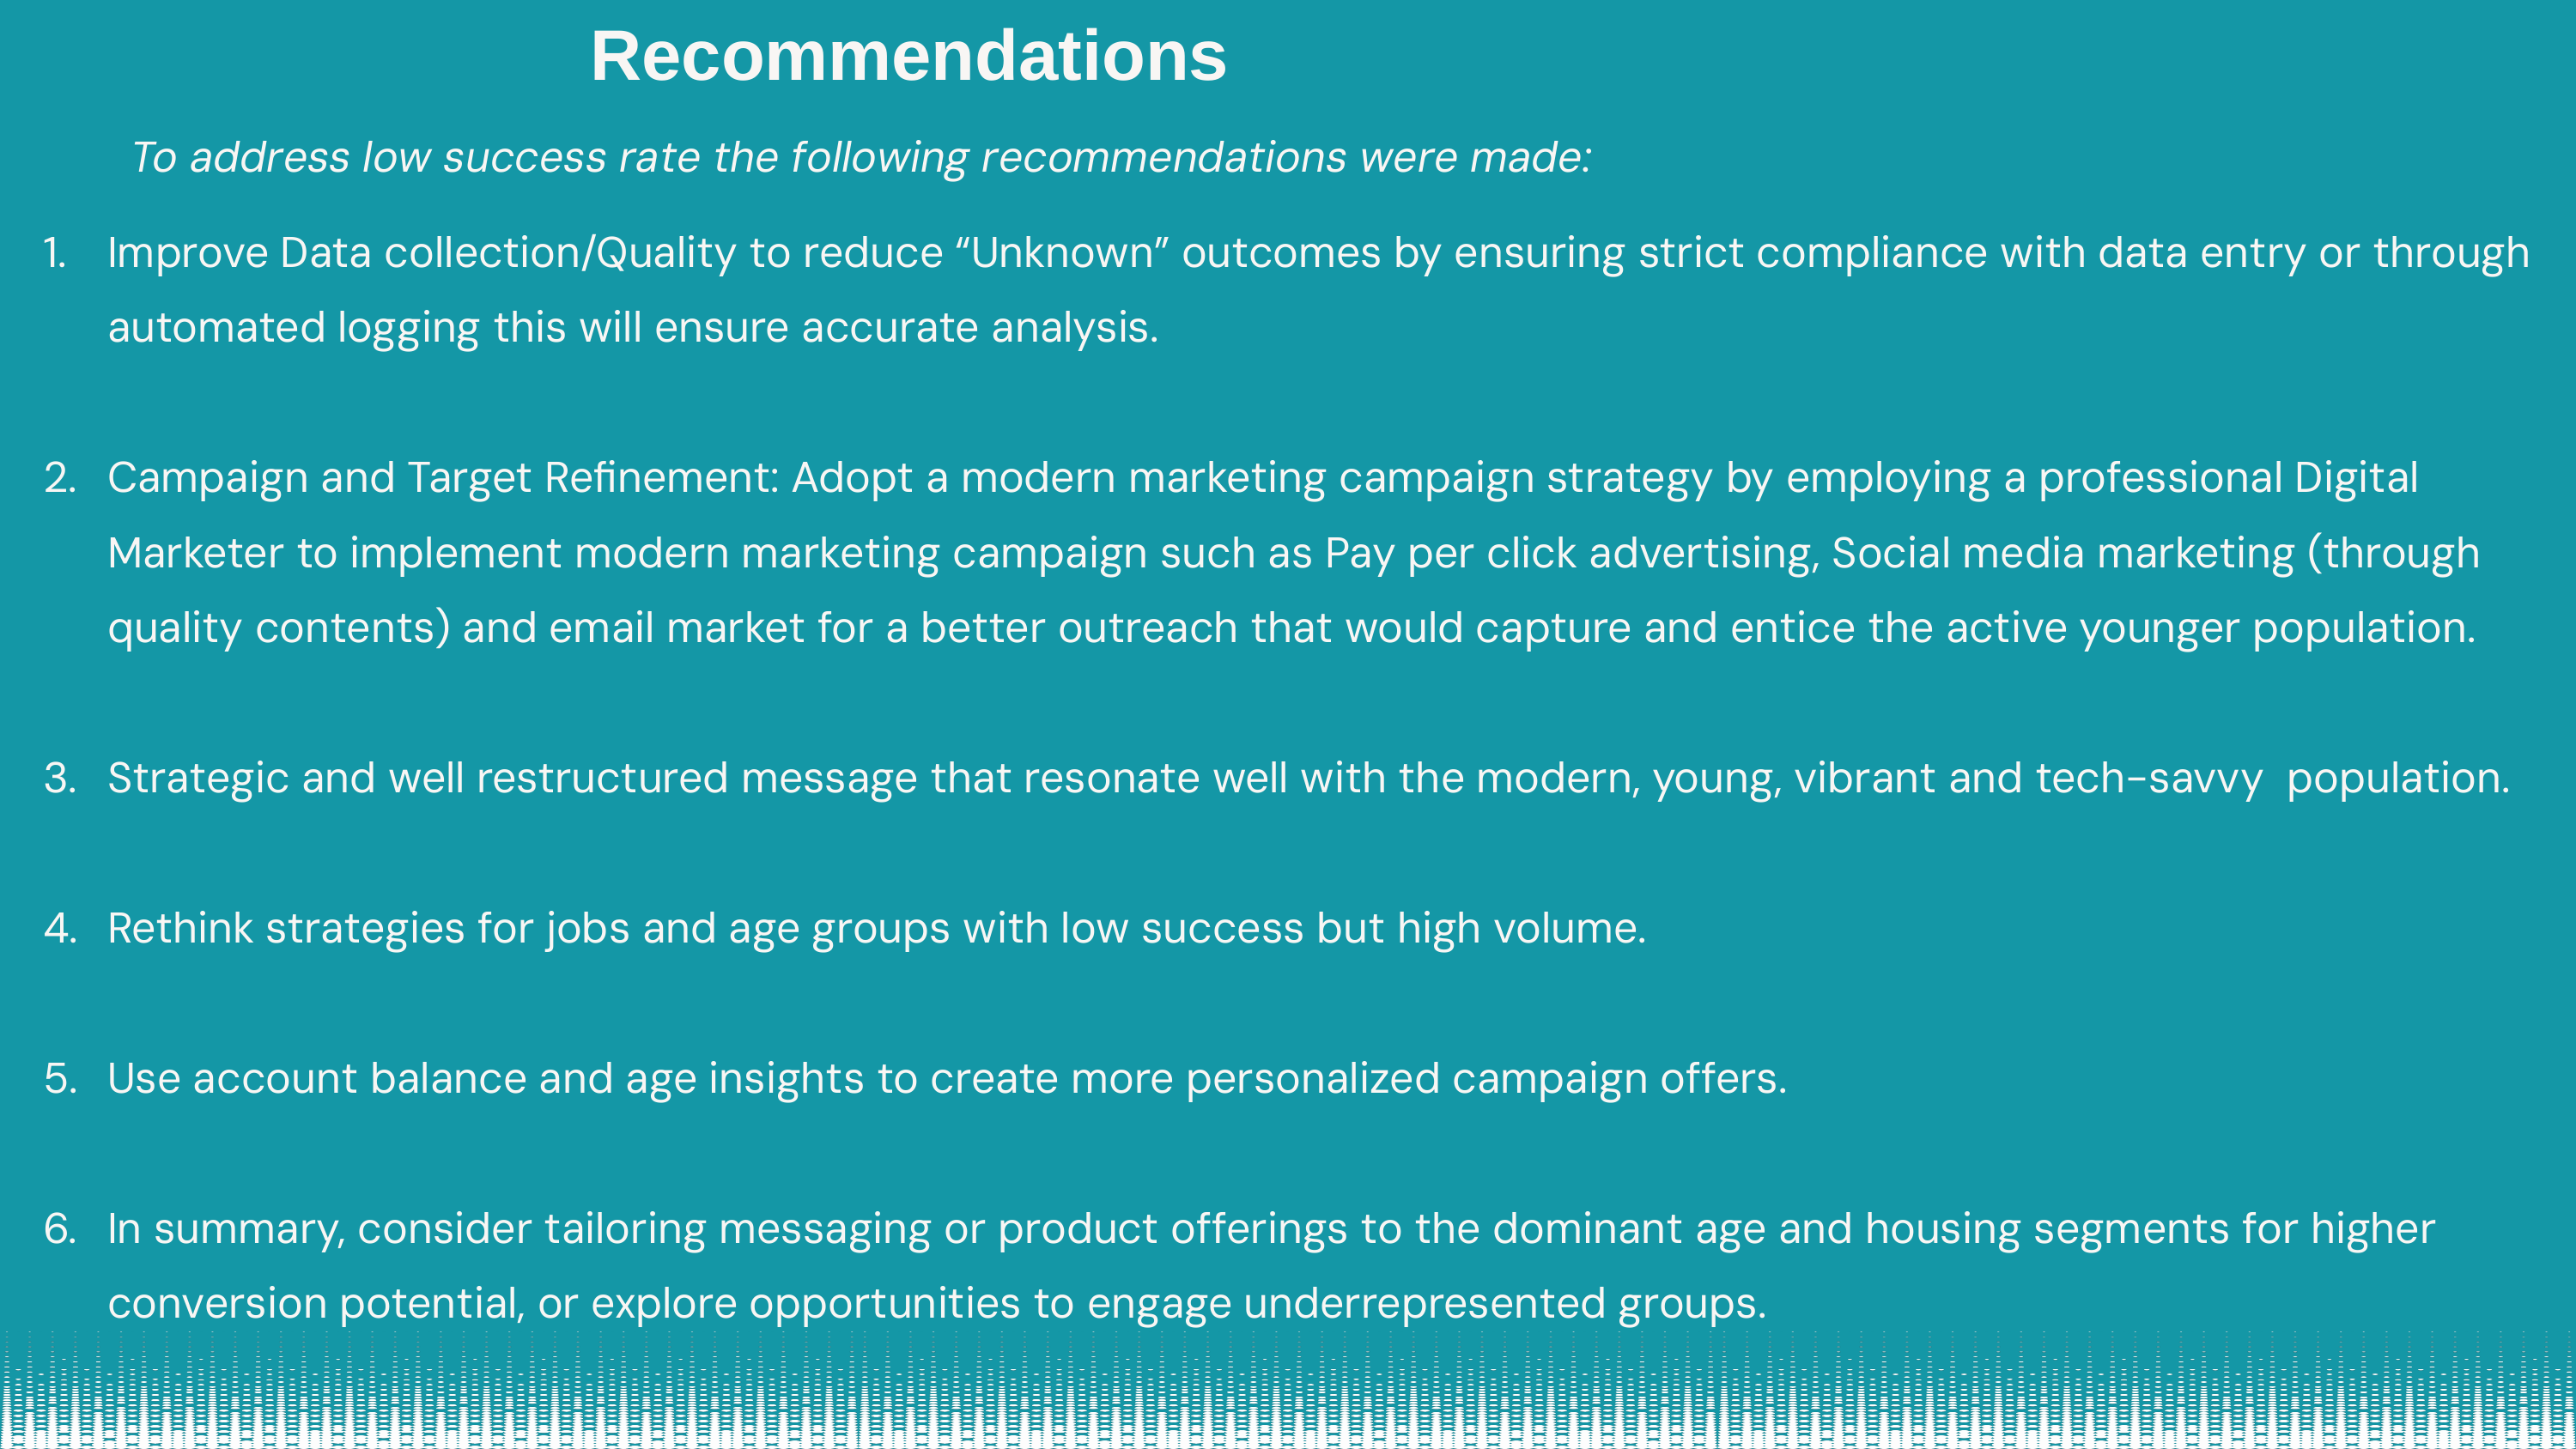

Recommendations
To address low success rate the following recommendations were made:

Improve Data collection/Quality to reduce “Unknown” outcomes by ensuring strict compliance with data entry or through automated logging this will ensure accurate analysis.

Campaign and Target Refinement: Adopt a modern marketing campaign strategy by employing a professional Digital Marketer to implement modern marketing campaign such as Pay per click advertising, Social media marketing (through quality contents) and email market for a better outreach that would capture and entice the active younger population.

Strategic and well restructured message that resonate well with the modern, young, vibrant and tech-savvy  population.

Rethink strategies for jobs and age groups with low success but high volume.

Use account balance and age insights to create more personalized campaign offers.

In summary, consider tailoring messaging or product offerings to the dominant age and housing segments for higher conversion potential, or explore opportunities to engage underrepresented groups.